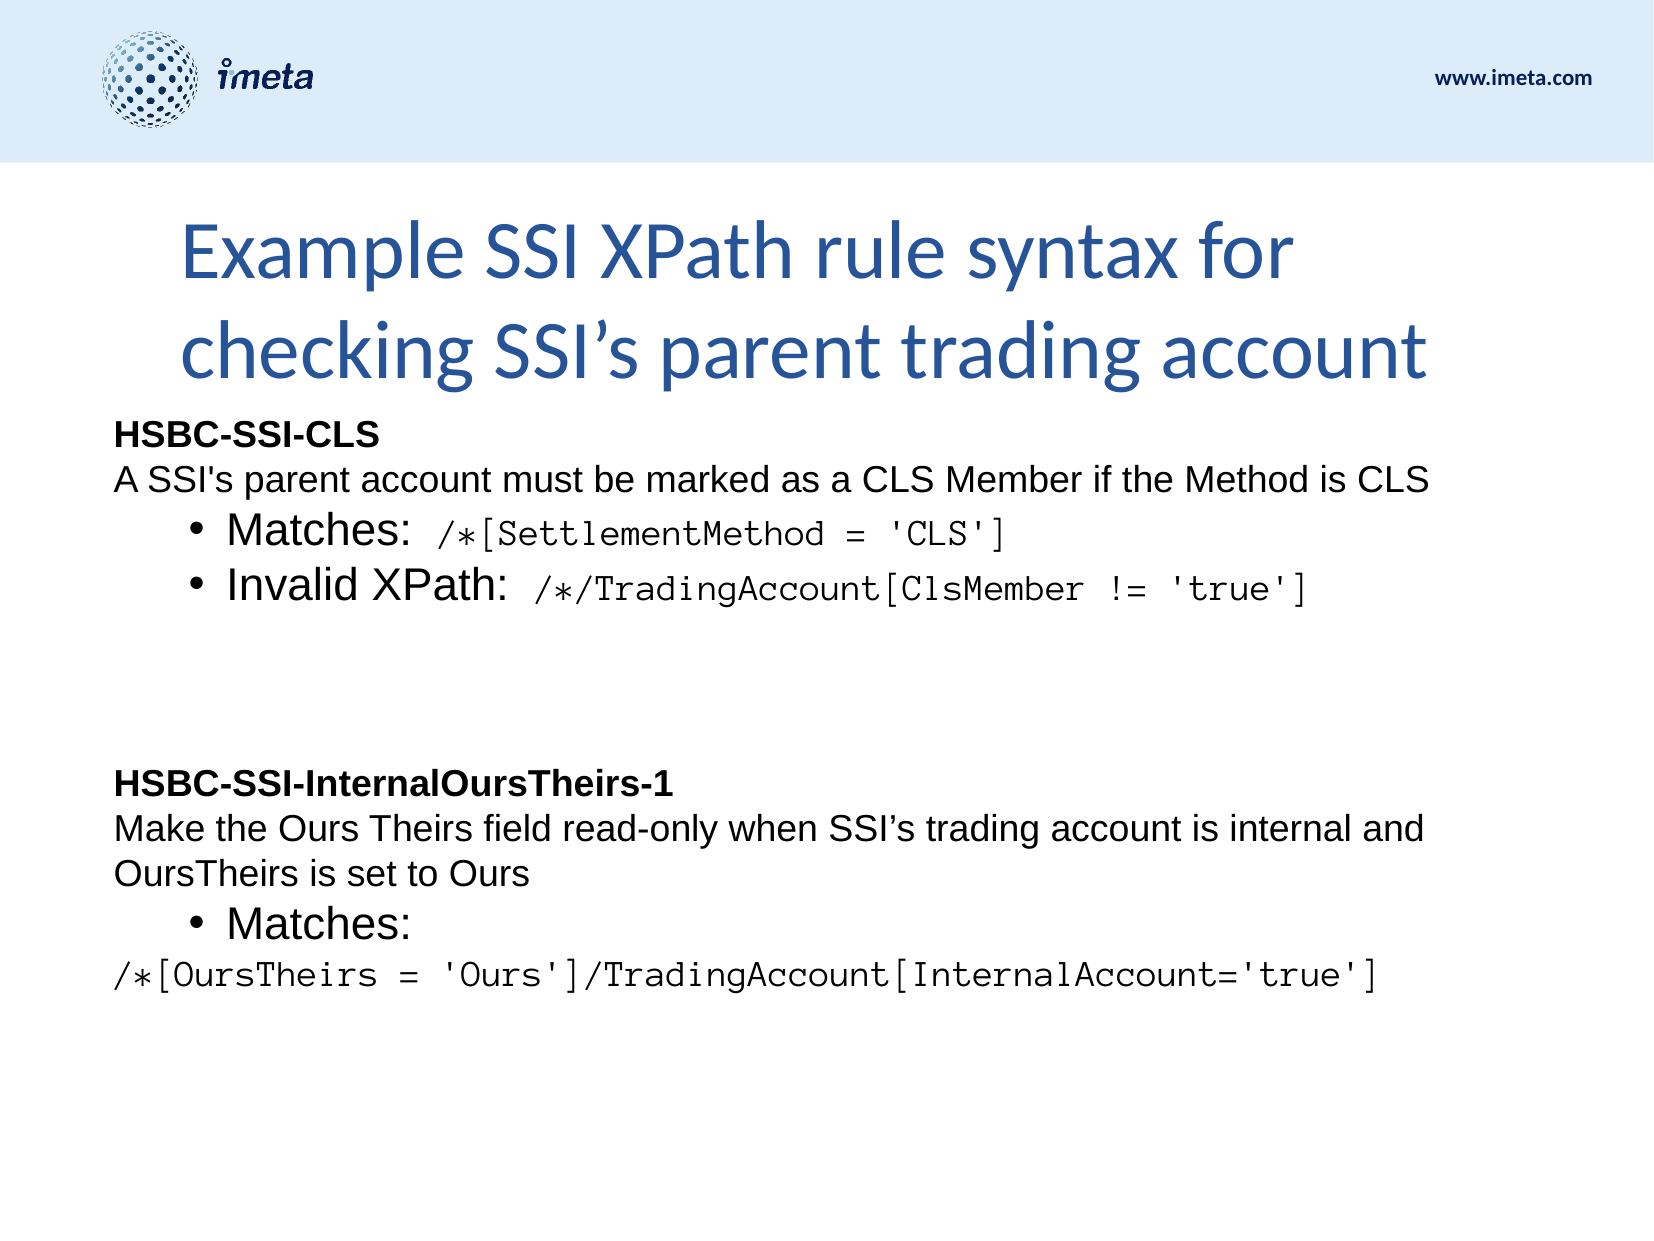

# Example SSI XPath rule syntax for checking SSI’s parent trading account

HSBC-SSI-CLS
A SSI's parent account must be marked as a CLS Member if the Method is CLS
Matches:  /*[SettlementMethod = 'CLS']
Invalid XPath:  /*/TradingAccount[ClsMember != 'true']

HSBC-SSI-InternalOursTheirs-1
Make the Ours Theirs field read-only when SSI’s trading account is internal and OursTheirs is set to Ours
Matches:
/*[OursTheirs = 'Ours']/TradingAccount[InternalAccount='true']